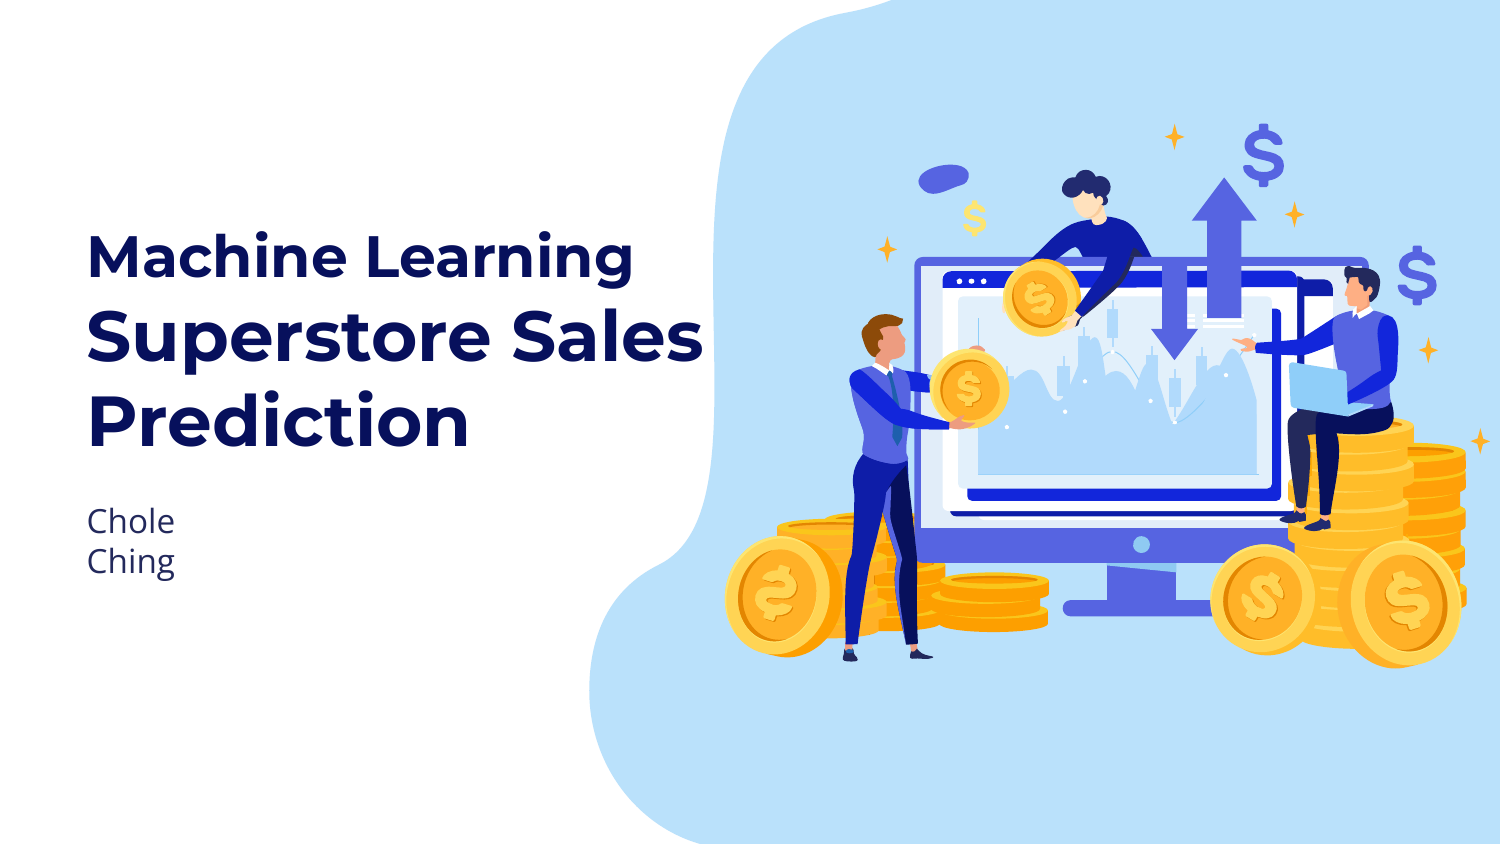

# Machine Learning Superstore Sales Prediction

Chole
Ching